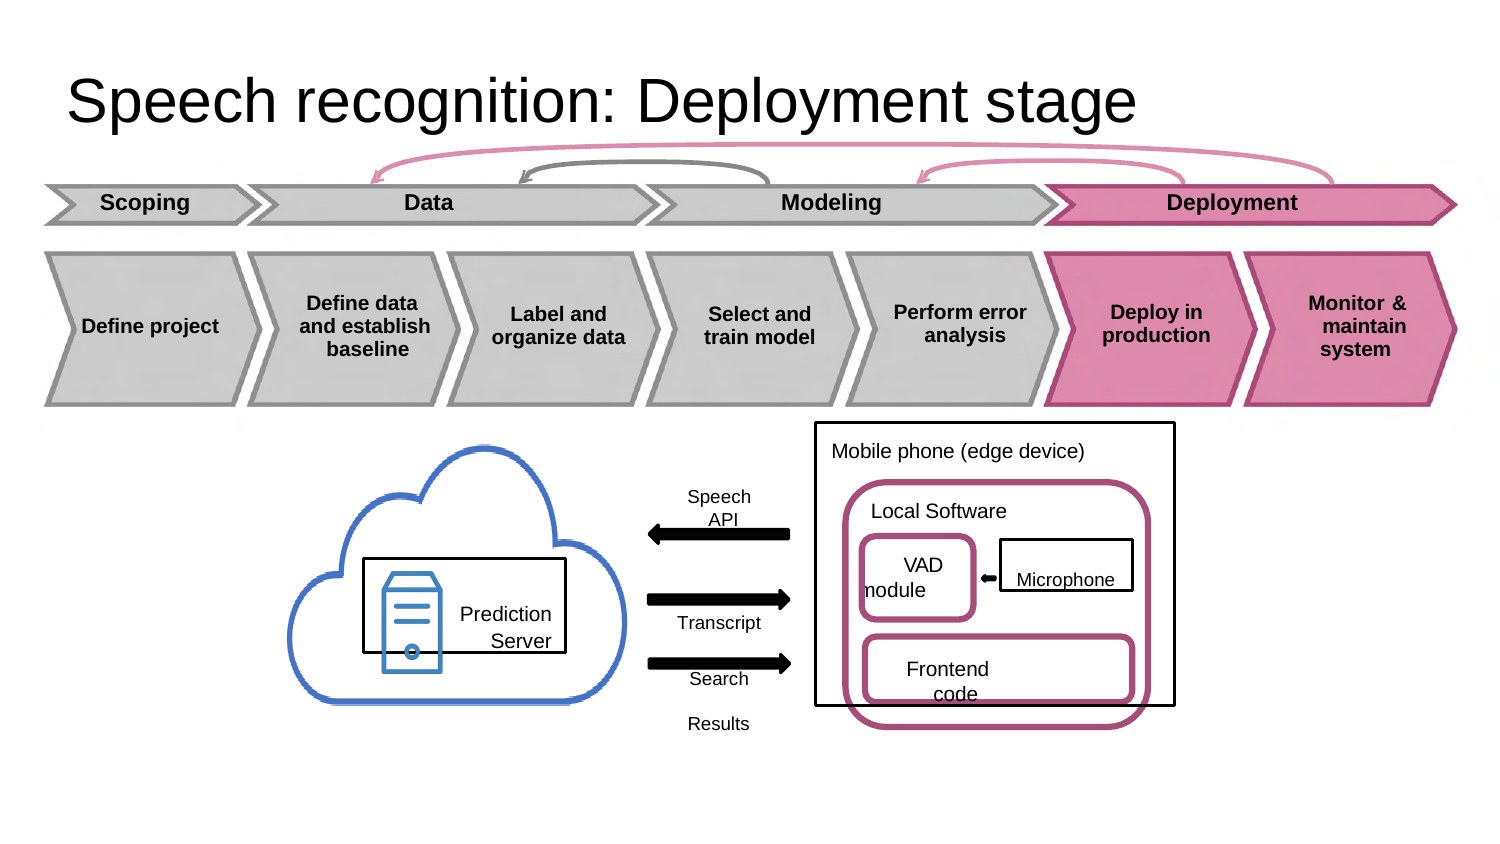

Speech recognition: Deployment stage

Scoping
Data
Modeling
Deployment
Define data  and establish  baseline
Monitor &  maintain  system
Perform error  analysis
Deploy in  production
Label and  organize data
Select and  train model
Define project

Mobile phone (edge device)
Local Software  VAD
module

Frontend code

Speech  API

Microphone

Prediction
Server

Transcript

Search  Results